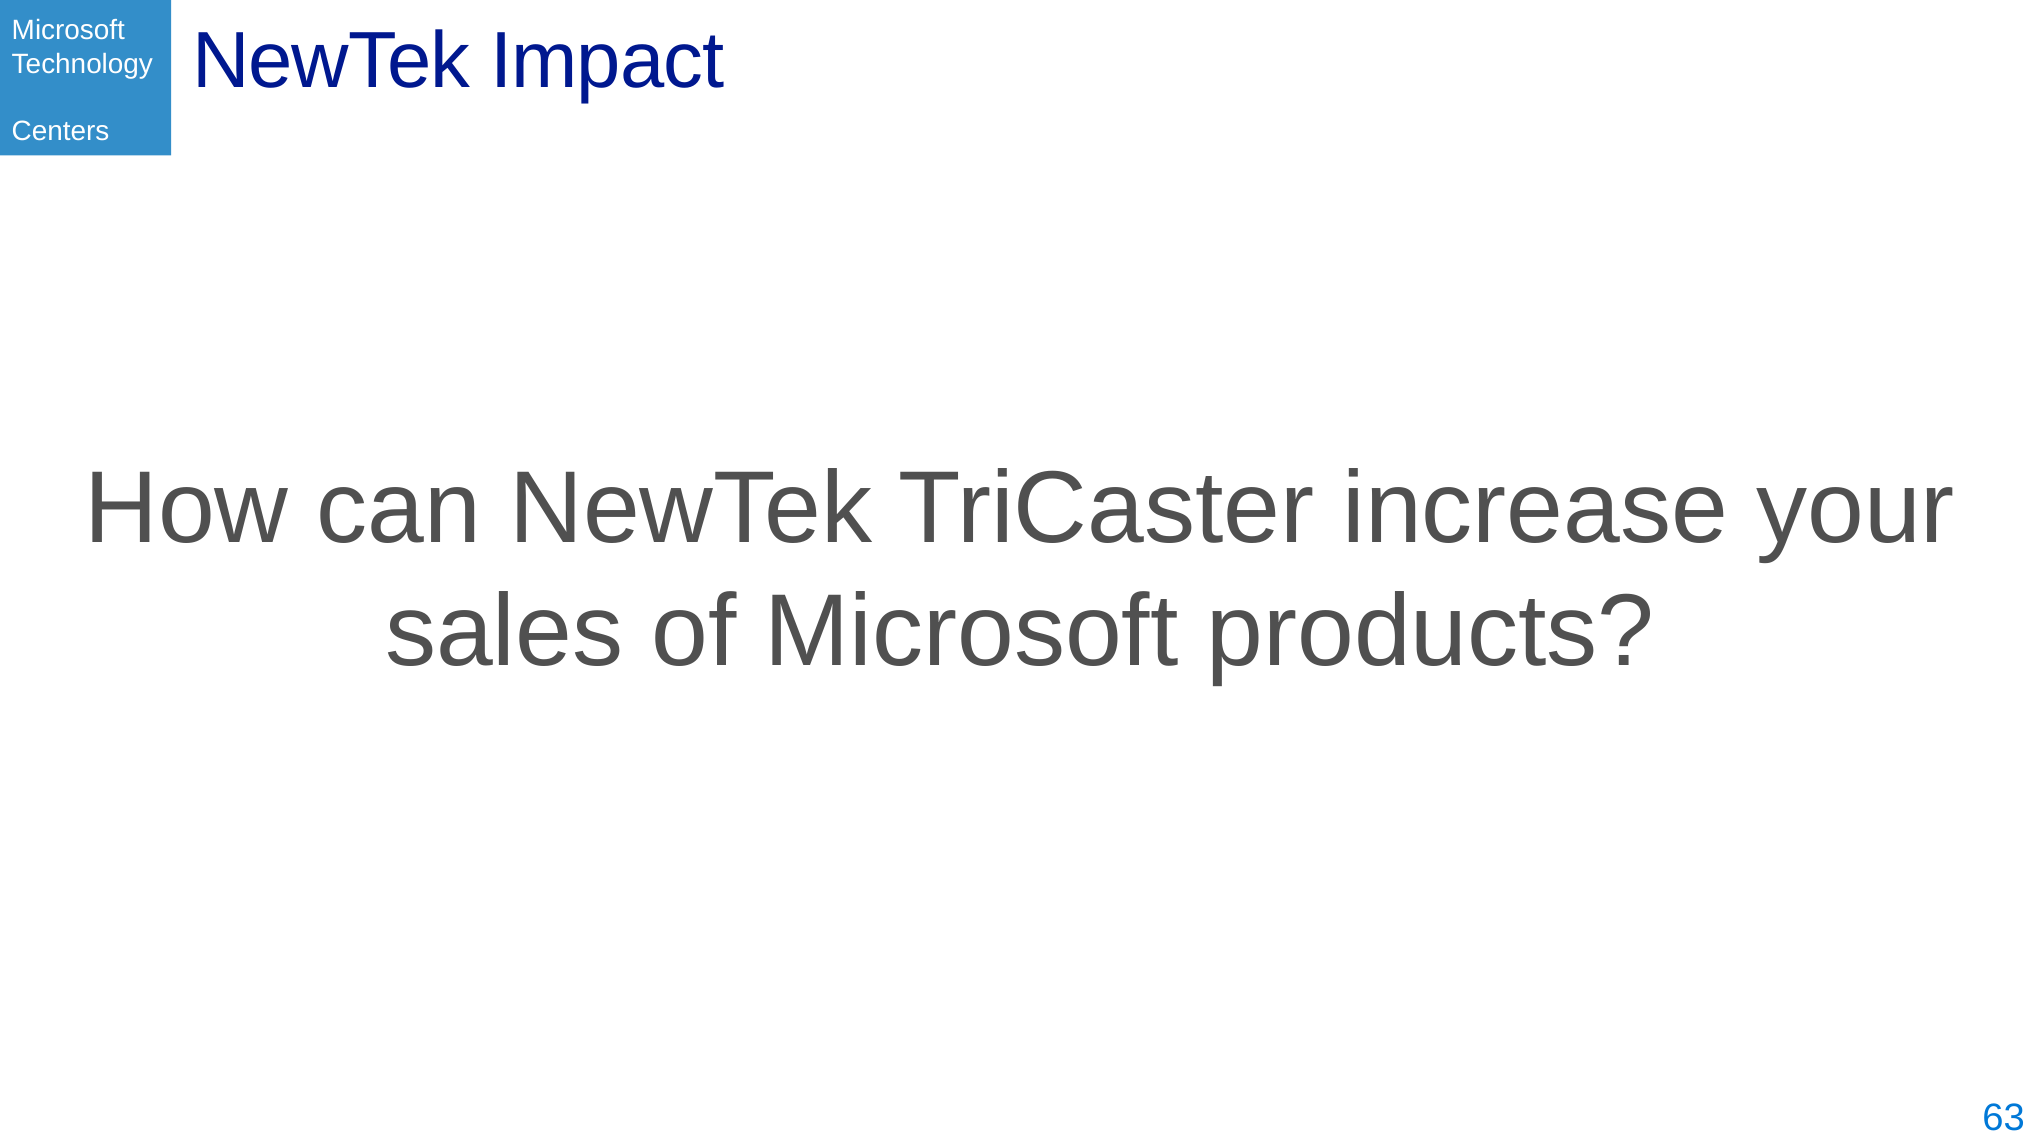

# NewTek Impact

How can NewTek TriCaster increase your sales of Microsoft products?
63